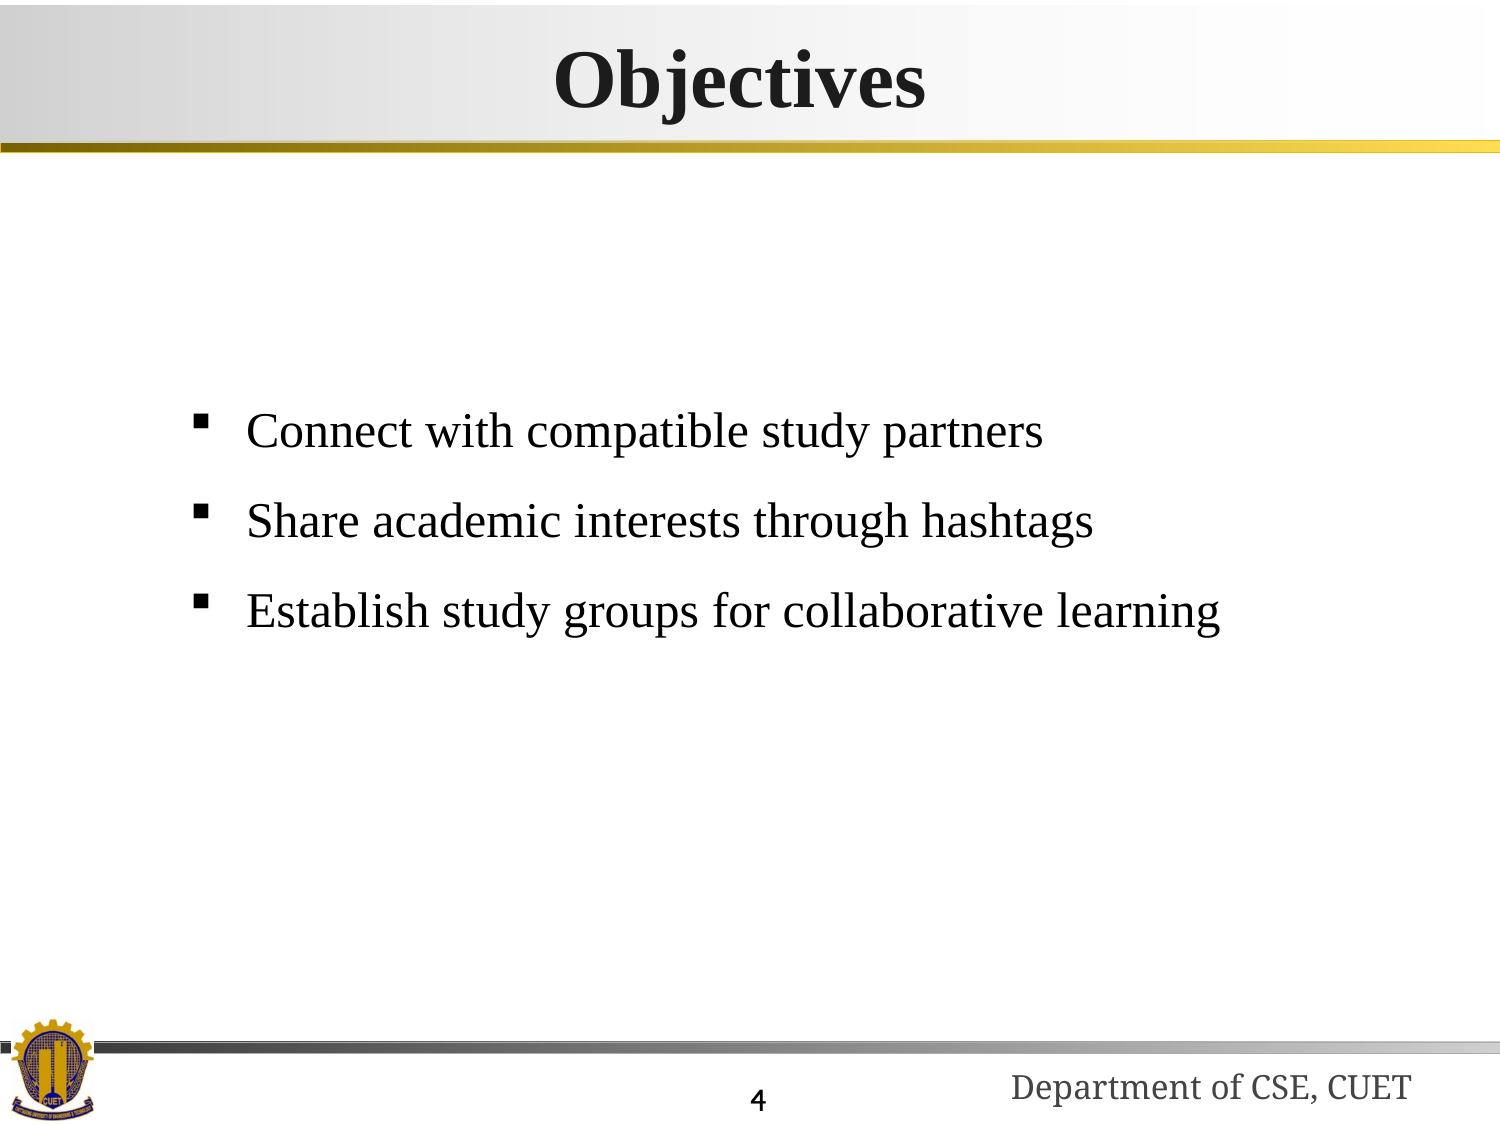

# Objectives

Connect with compatible study partners
Share academic interests through hashtags
Establish study groups for collaborative learning